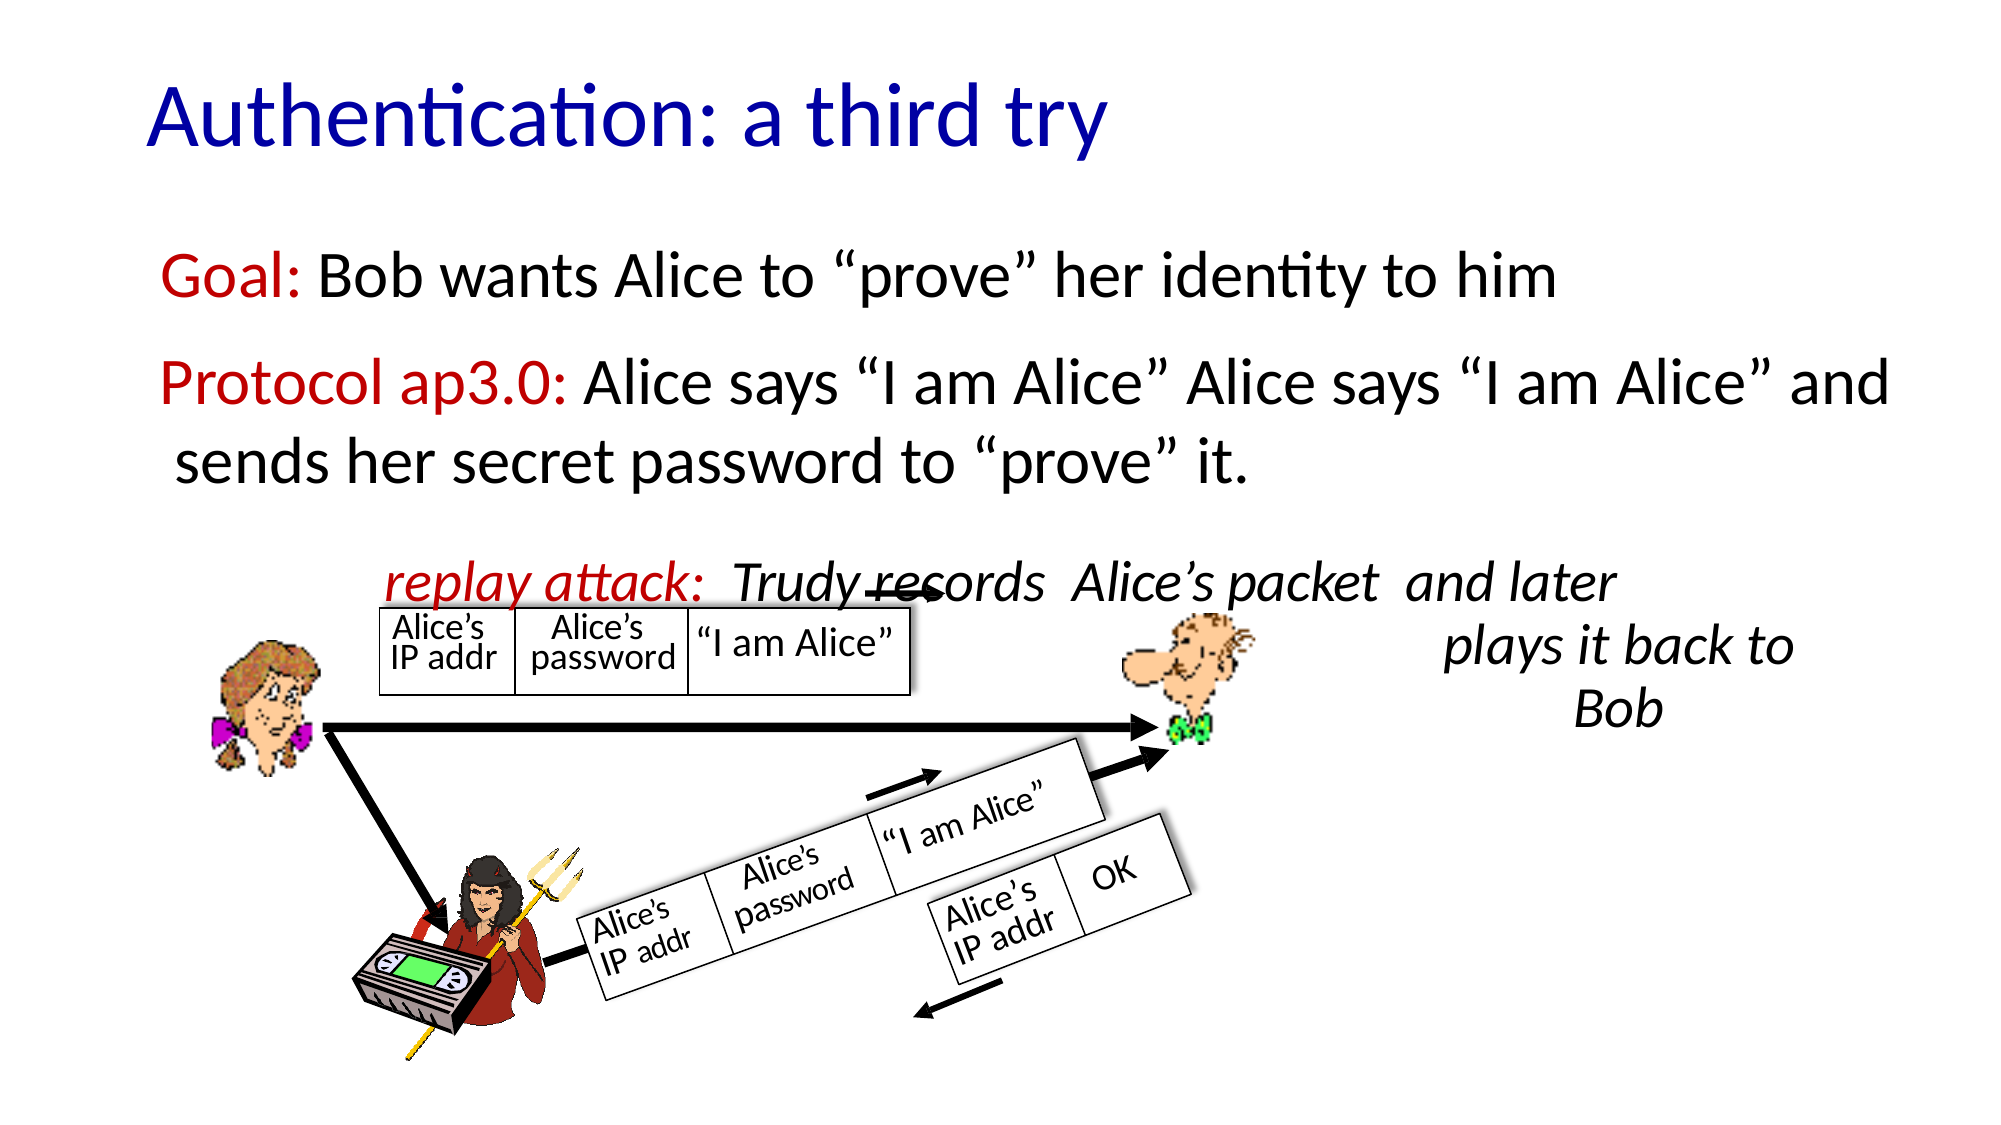

# Authentication: a third try
Goal: Bob wants Alice to “prove” her identity to him
Protocol ap3.0: Alice says “I am Alice” Alice says “I am Alice” and  sends her secret password to “prove” it.
replay attack:  Trudy records  Alice’s packet  and later
plays it back to Bob

| Alice’s IP addr | Alice’s password | “I am Alice” |
| --- | --- | --- |

“I am Alice”

Alice’s

OK

password
Alice’s
Alice’s
IP addr

IP addr